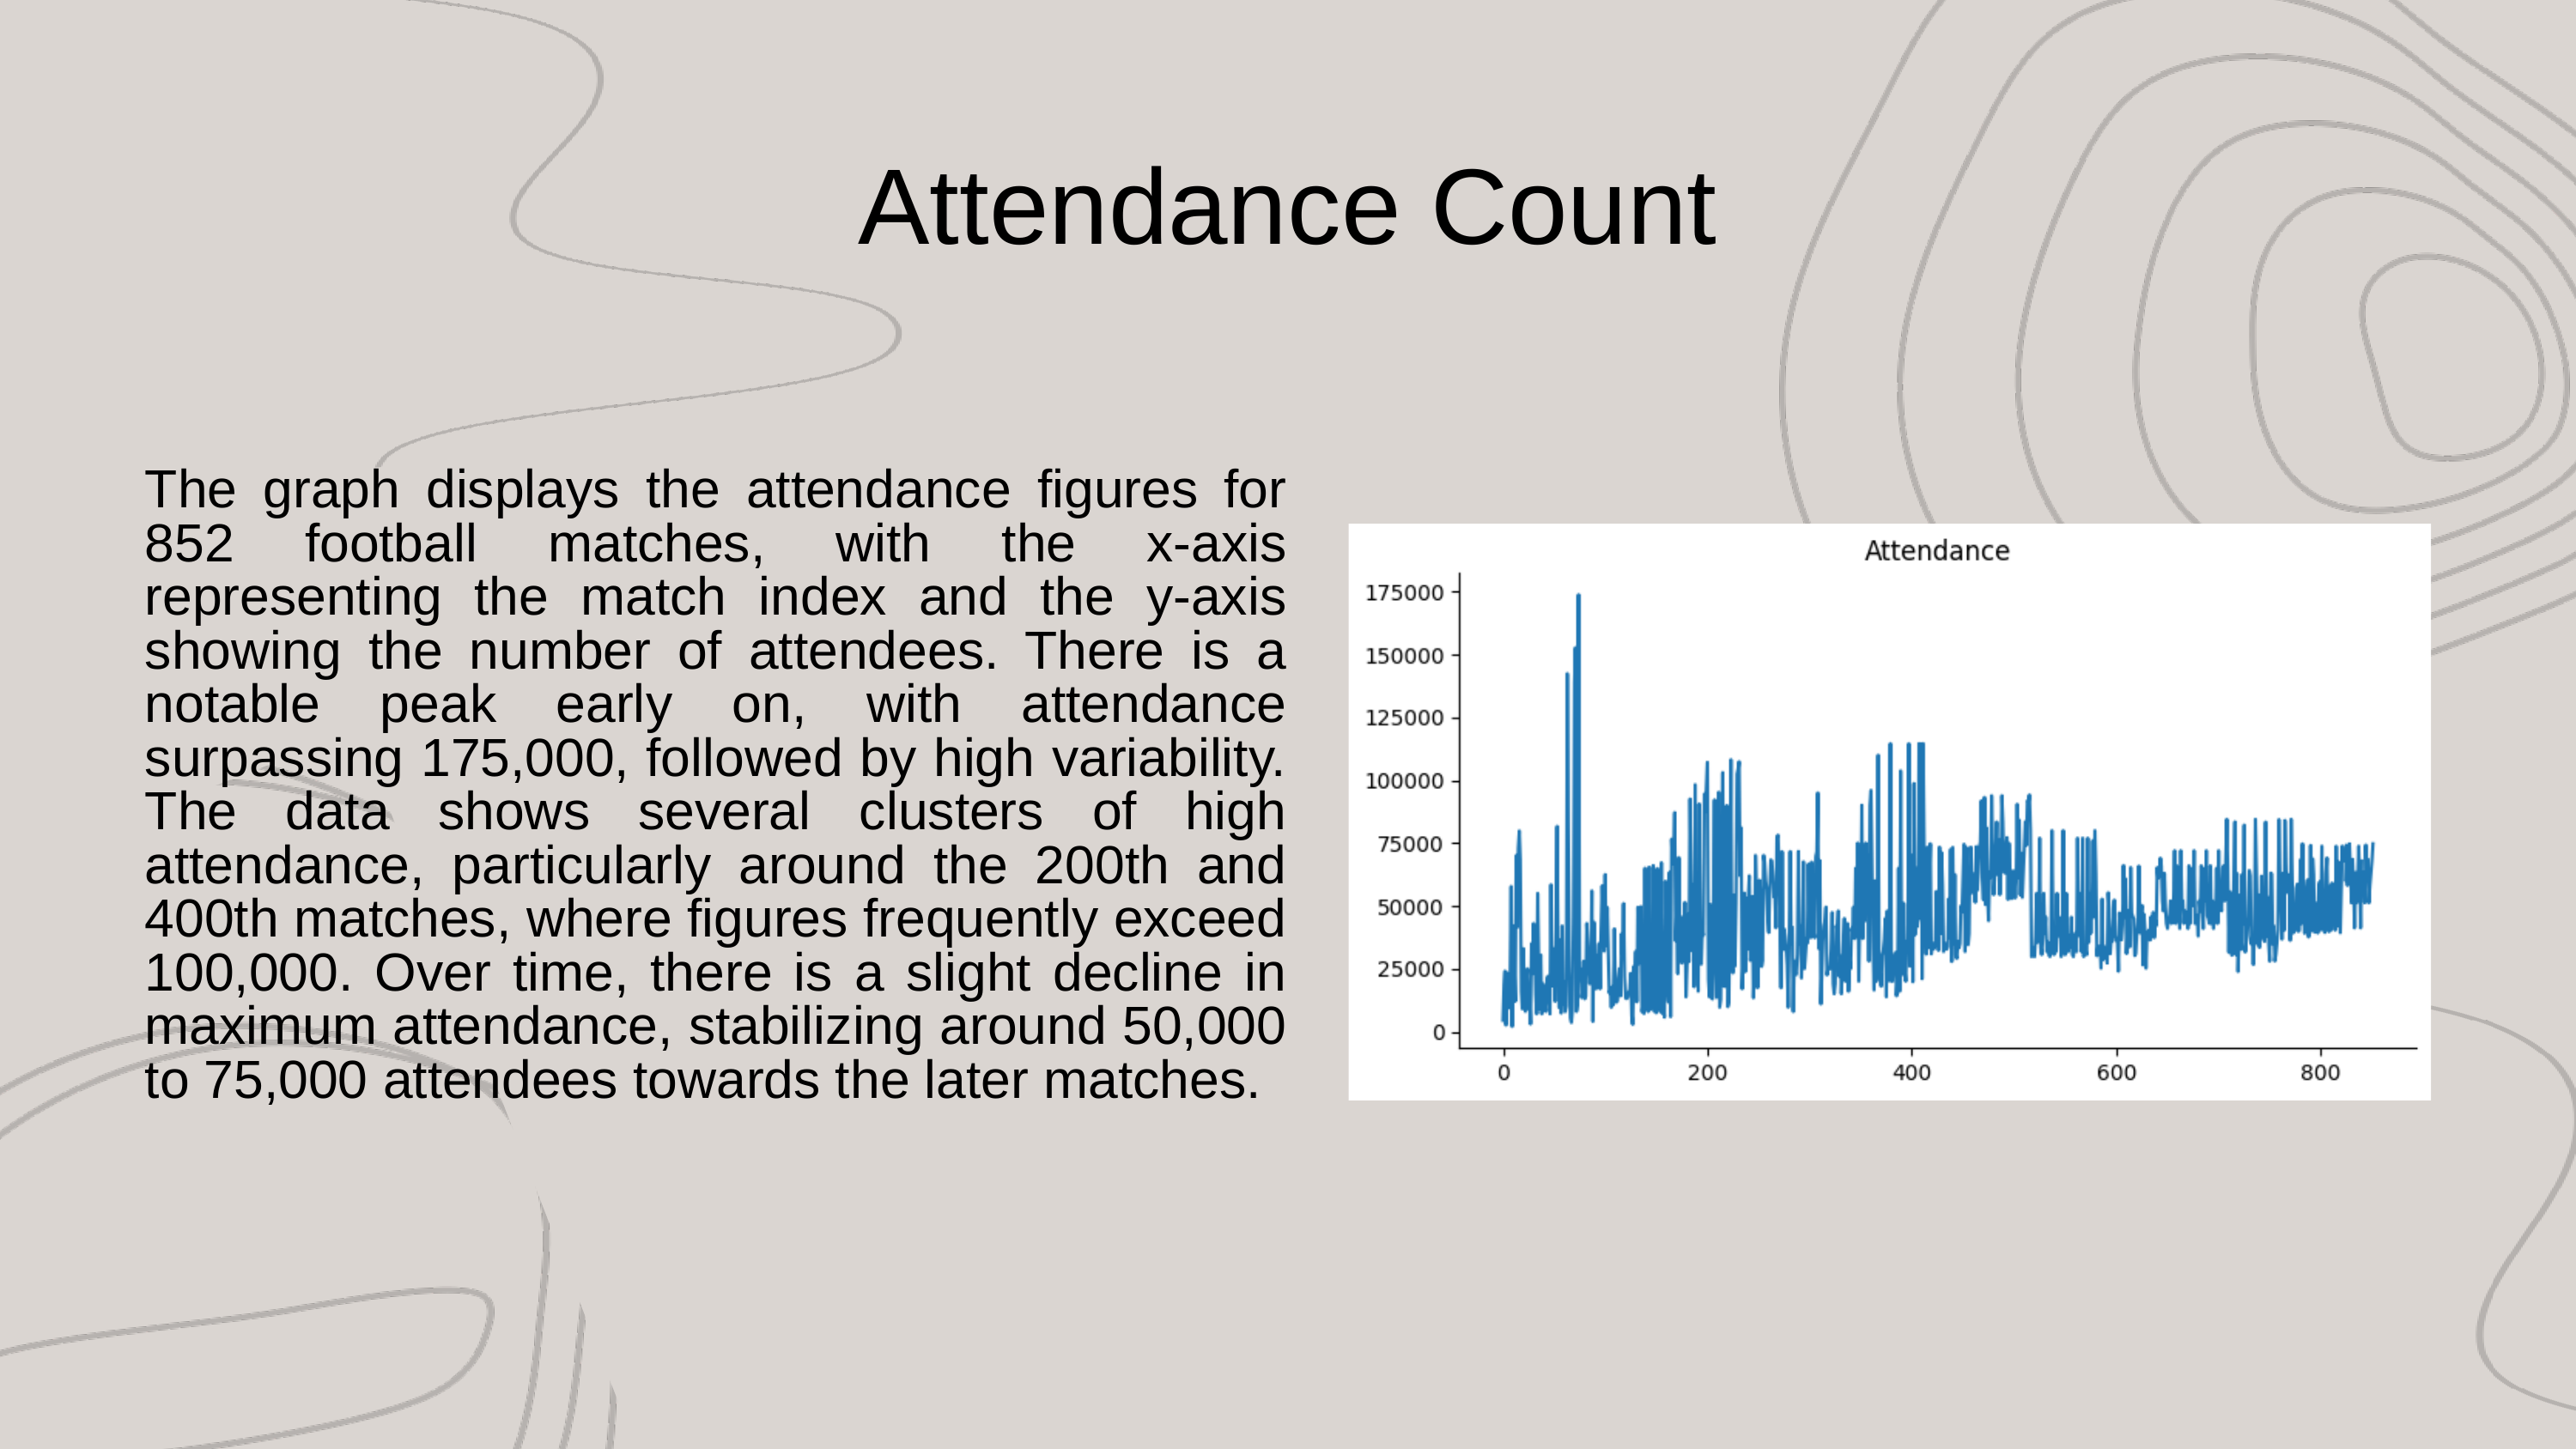

Attendance Count
The graph displays the attendance figures for 852 football matches, with the x-axis representing the match index and the y-axis showing the number of attendees. There is a notable peak early on, with attendance surpassing 175,000, followed by high variability. The data shows several clusters of high attendance, particularly around the 200th and 400th matches, where figures frequently exceed 100,000. Over time, there is a slight decline in maximum attendance, stabilizing around 50,000 to 75,000 attendees towards the later matches.